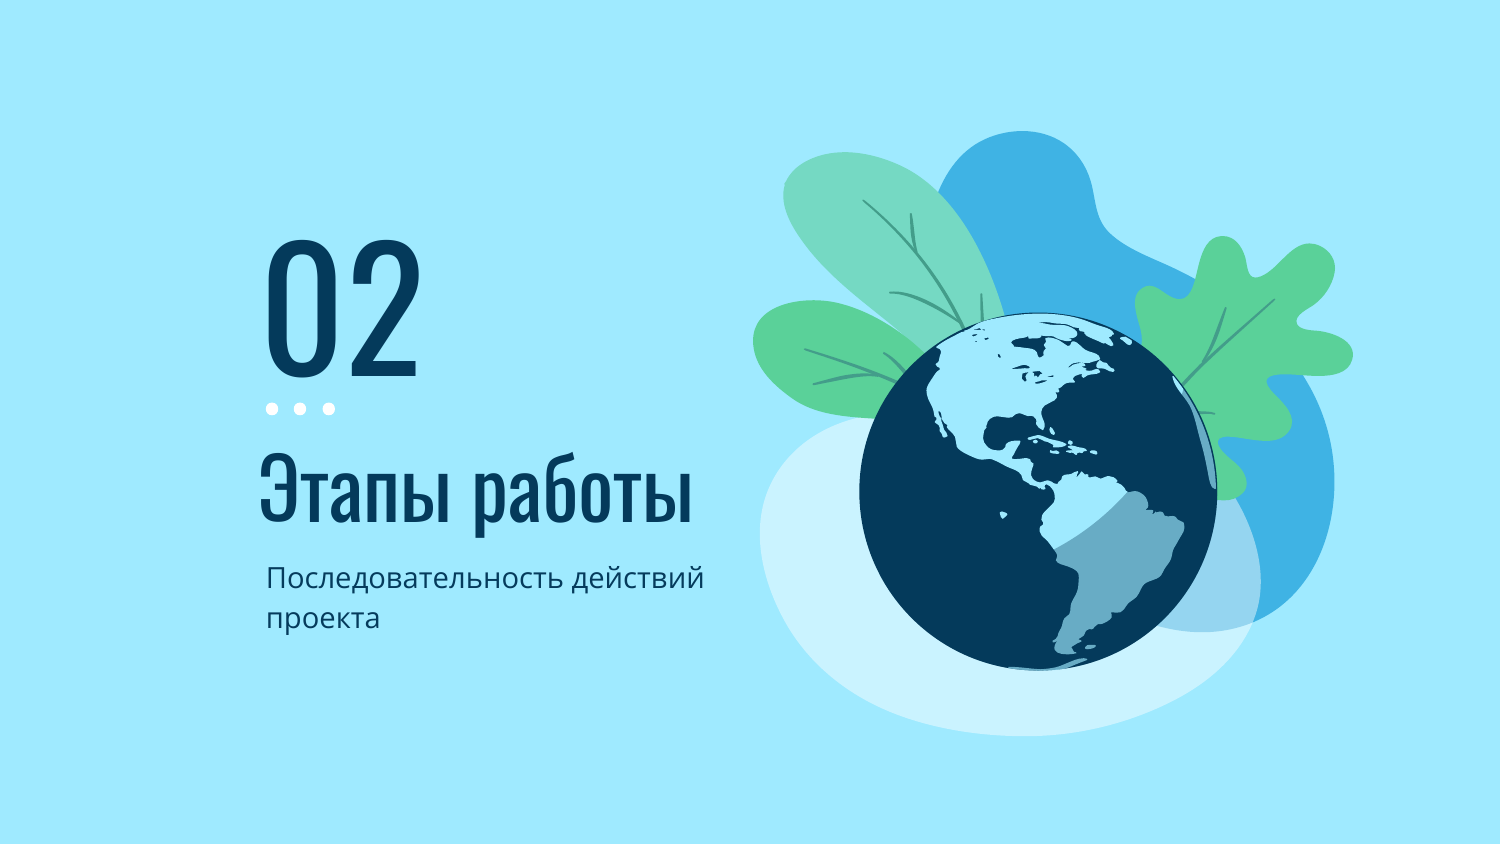

02
# Этапы работы

Последовательность действий проекта